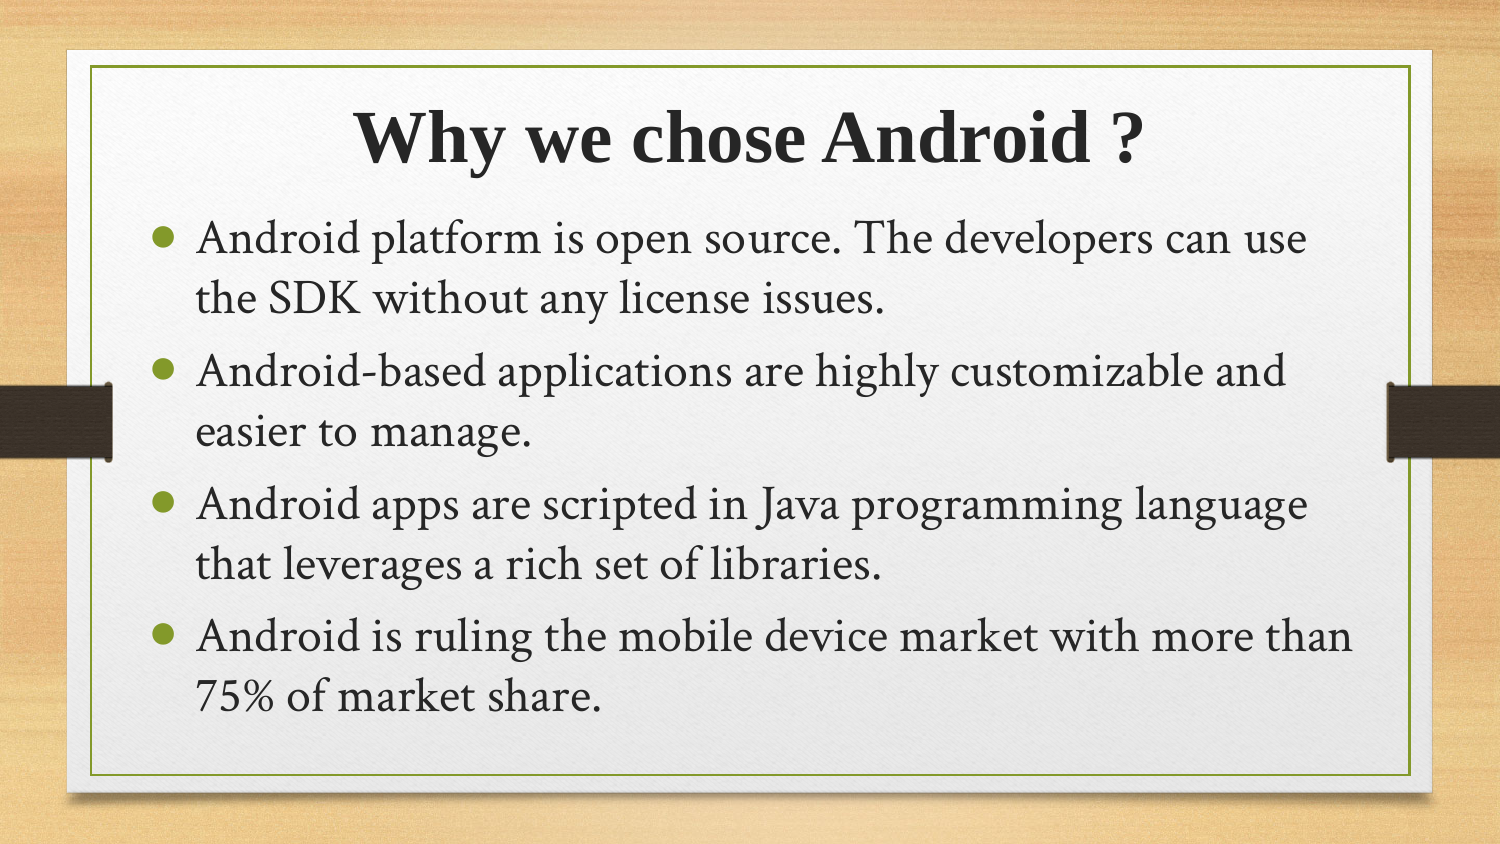

# Why we chose Android ?
Android platform is open source. The developers can use the SDK without any license issues.
Android-based applications are highly customizable and easier to manage.
Android apps are scripted in Java programming language that leverages a rich set of libraries.
Android is ruling the mobile device market with more than 75% of market share.